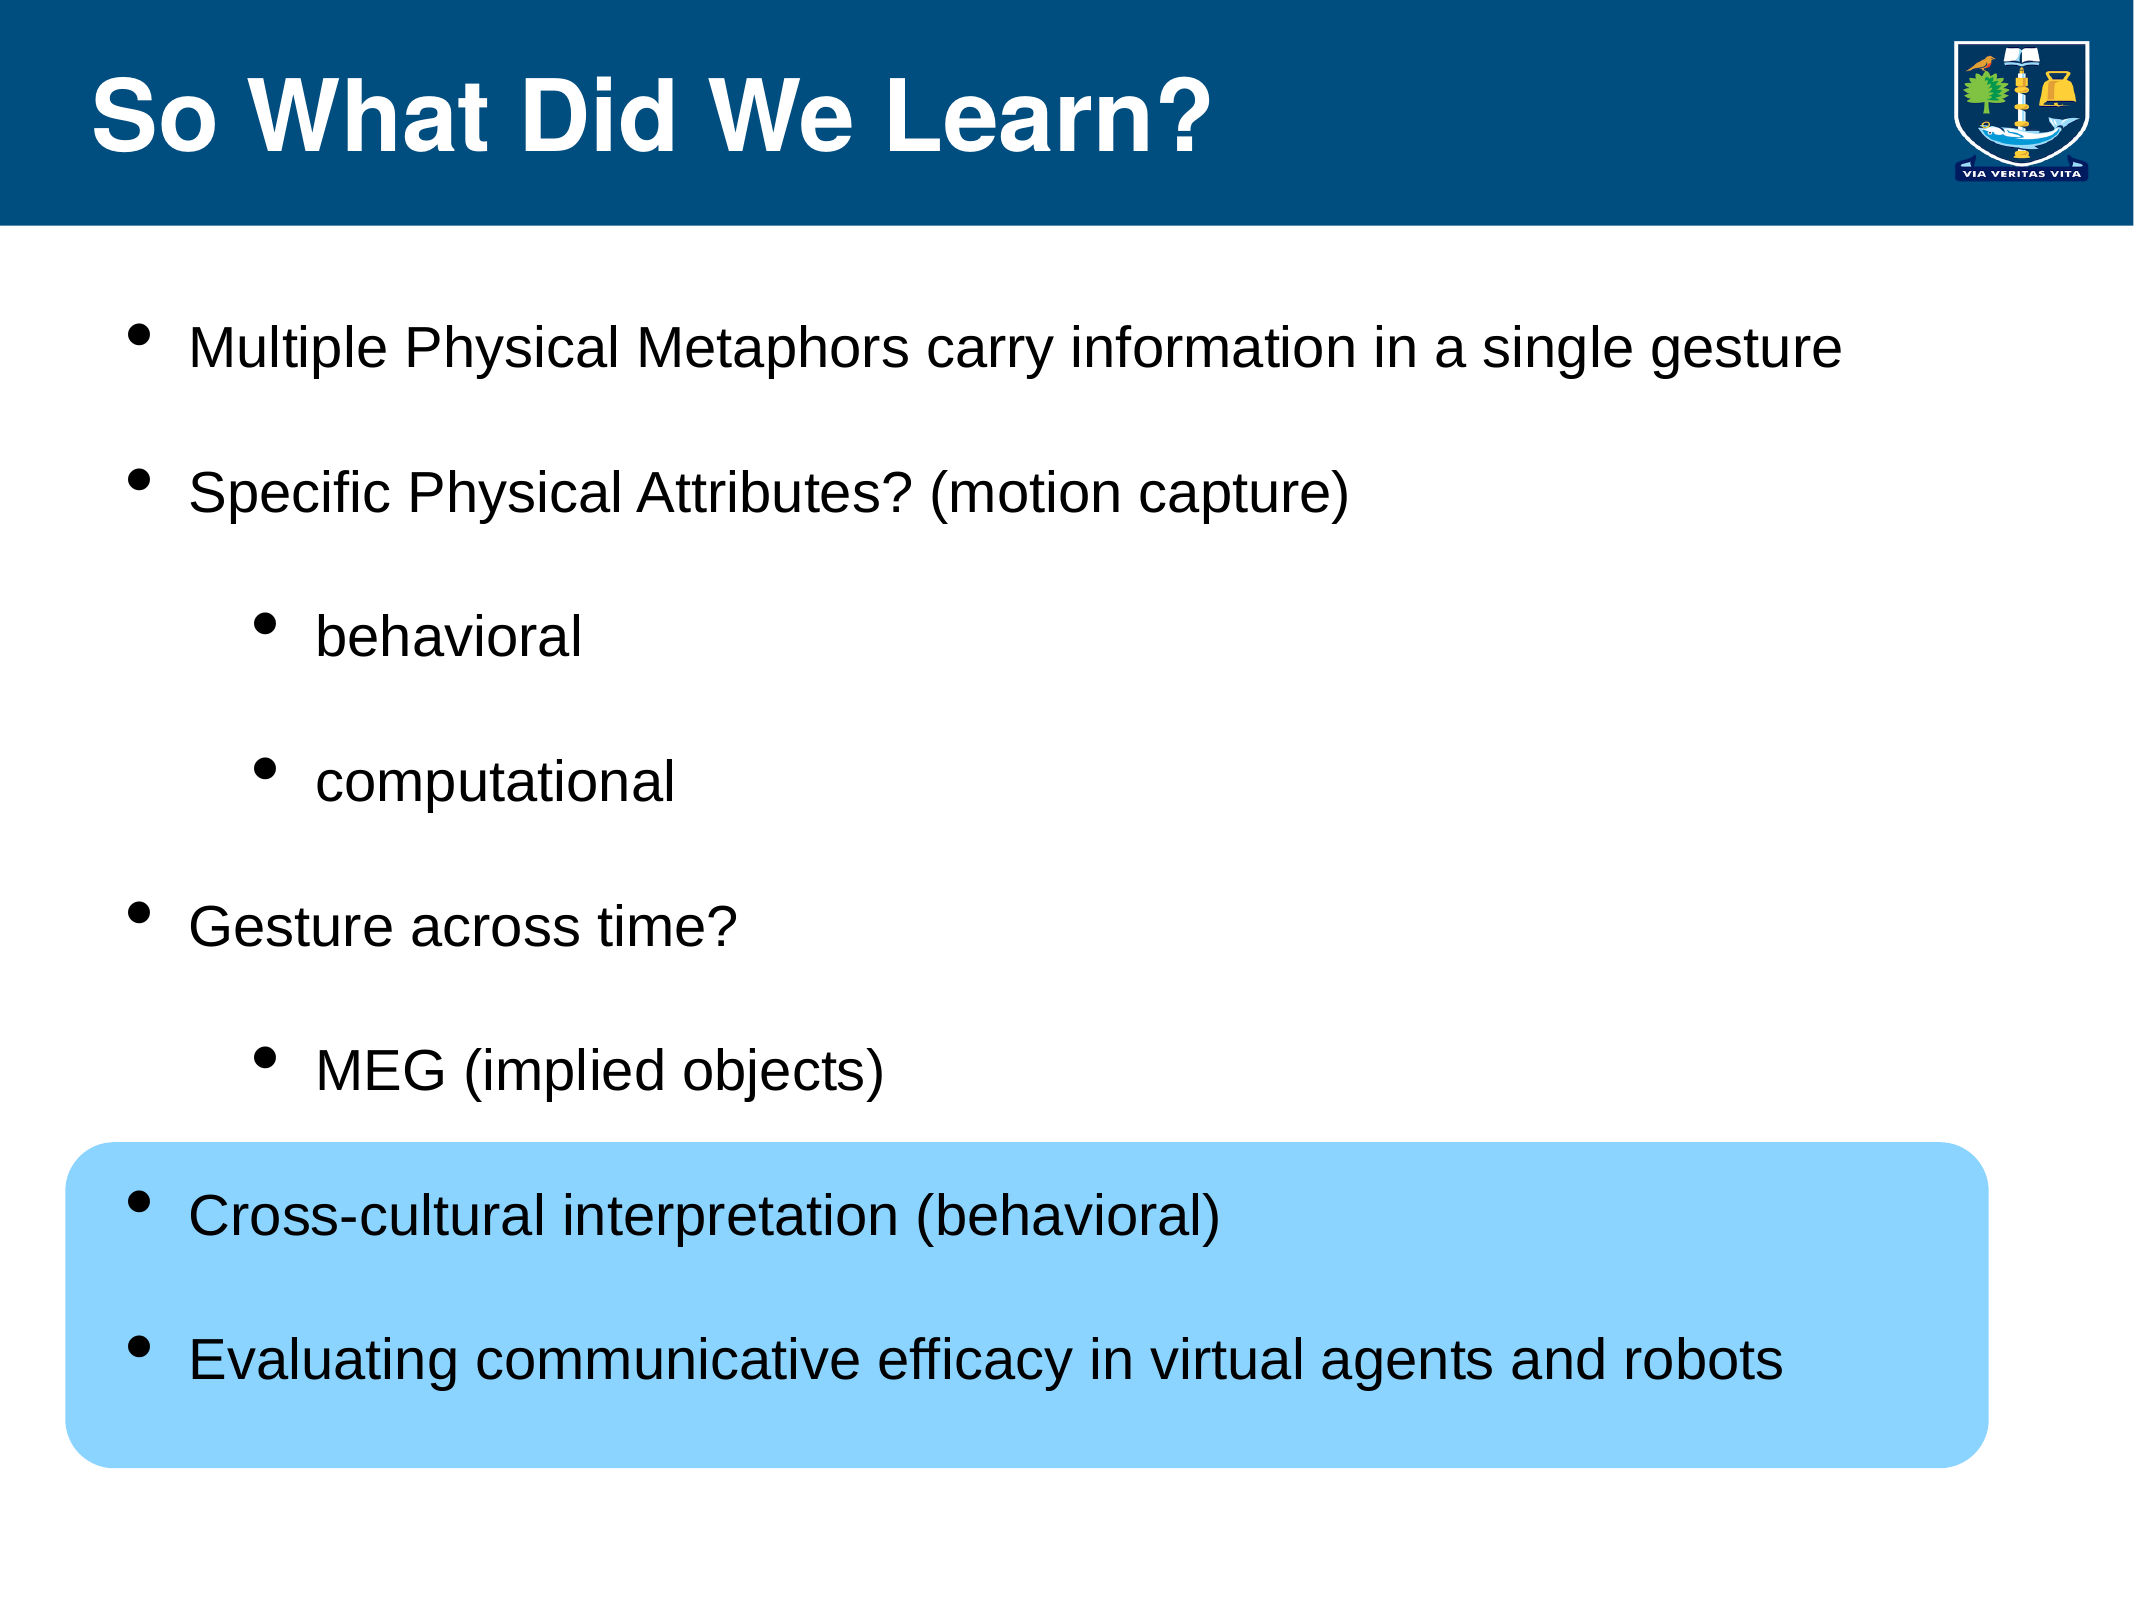

So What Did We Learn?
Multiple Physical Metaphors carry information in a single gesture
Specific Physical Attributes? (motion capture)
behavioral
computational
Gesture across time?
MEG (implied objects)
Cross-cultural interpretation (behavioral)
Evaluating communicative efficacy in virtual agents and robots

17